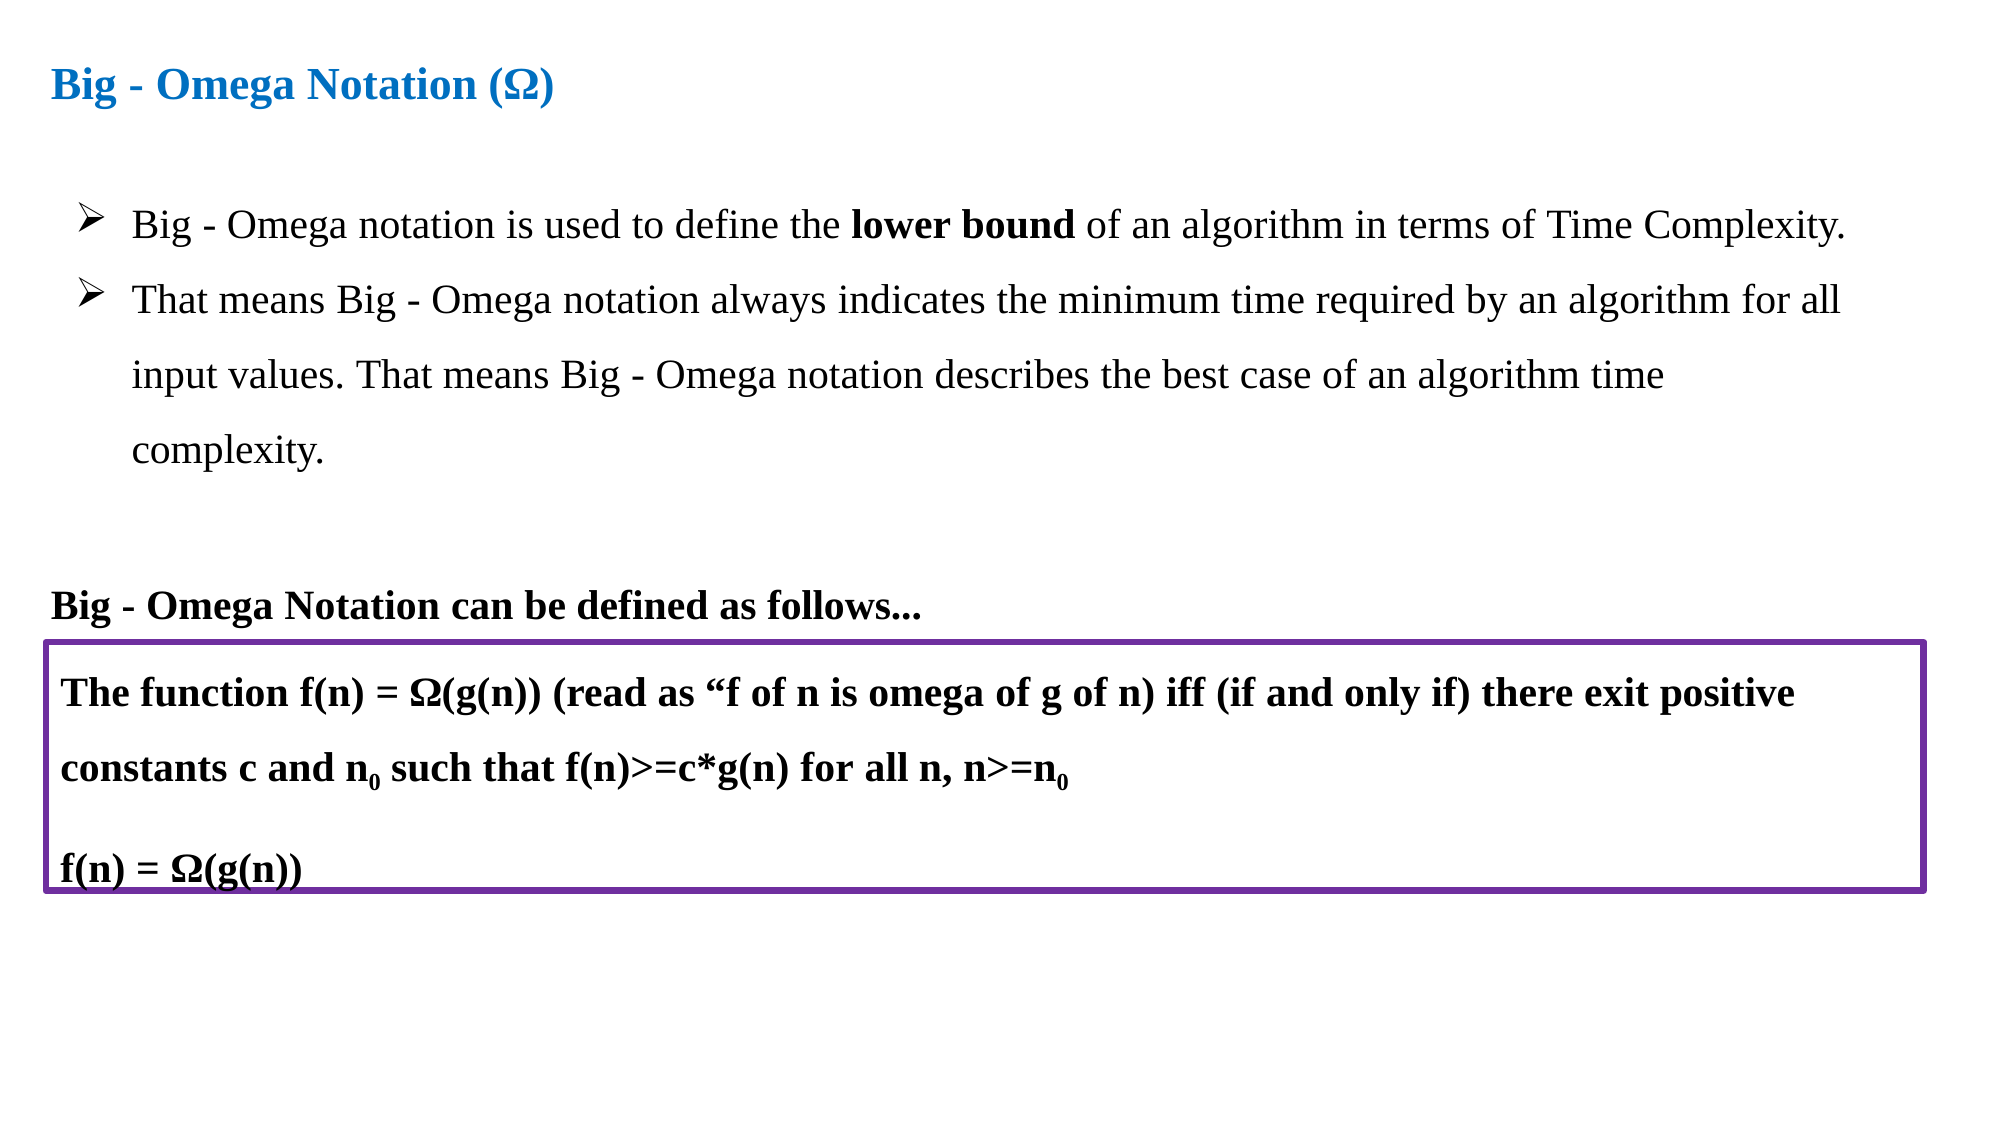

# Big - Omega Notation (Ω)
Big - Omega notation is used to define the lower bound of an algorithm in terms of Time Complexity.
That means Big - Omega notation always indicates the minimum time required by an algorithm for all input values. That means Big - Omega notation describes the best case of an algorithm time complexity.

Big - Omega Notation can be defined as follows...
The function f(n) = Ω(g(n)) (read as “f of n is omega of g of n) iff (if and only if) there exit positive
constants c and n0 such that f(n)>=c*g(n) for all n, n>=n0
f(n) = Ω(g(n))